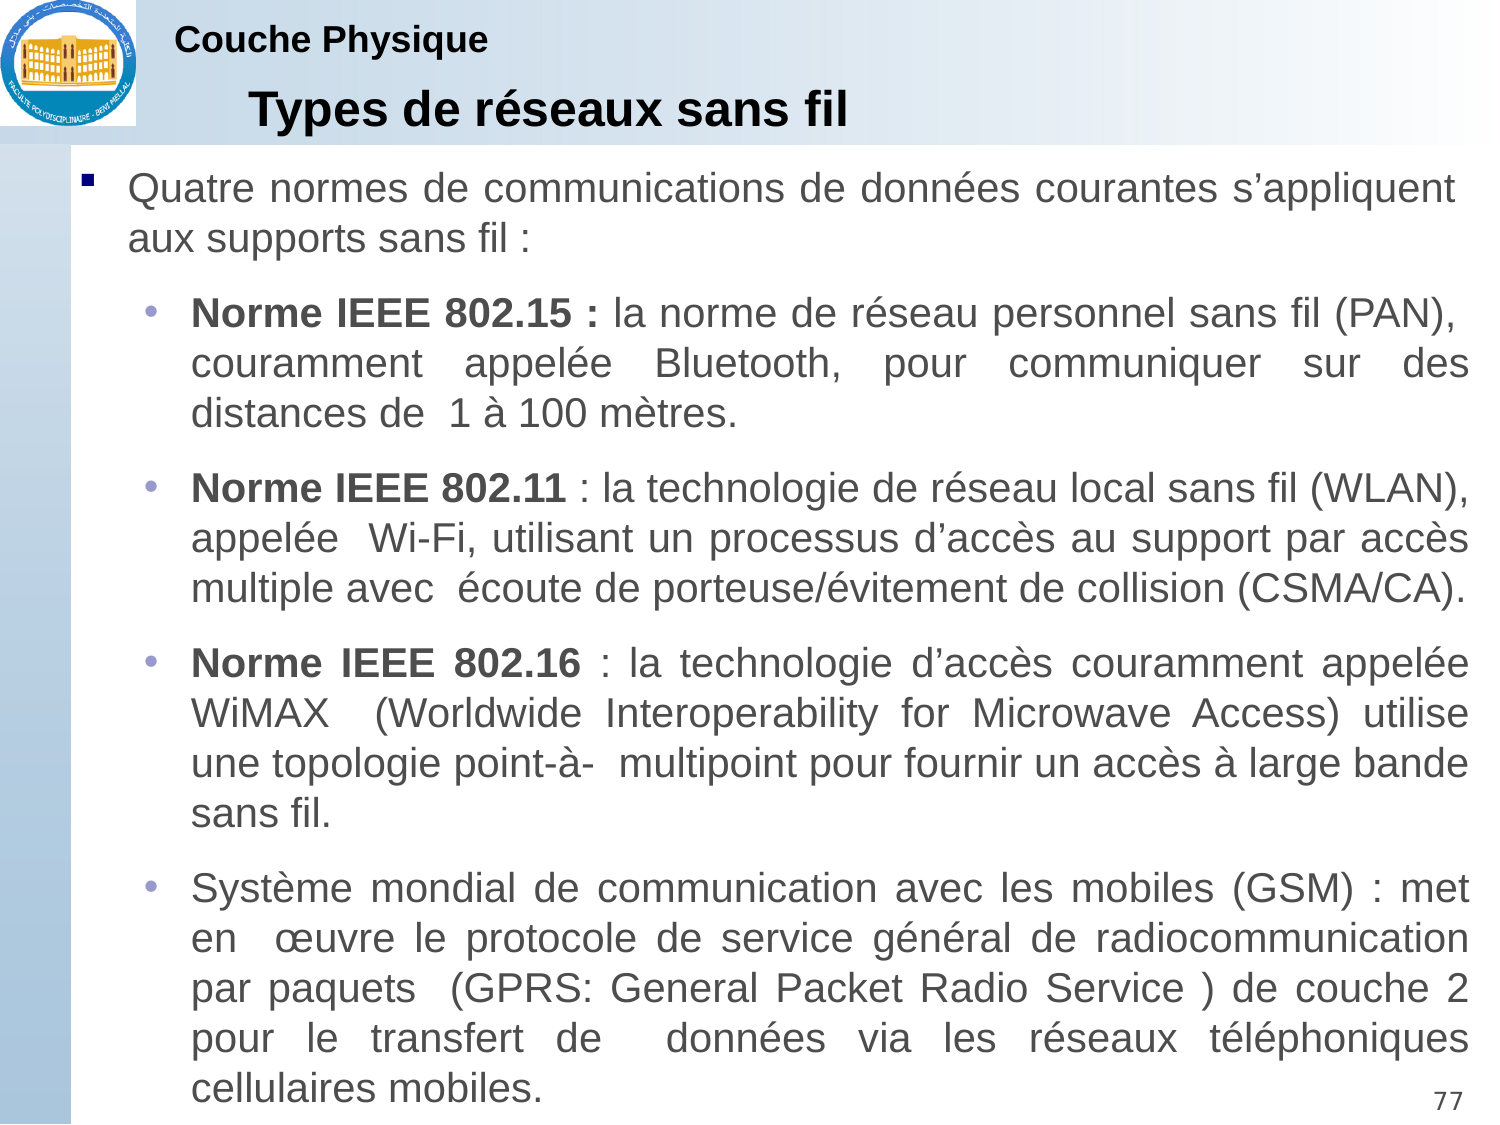

Types de réseaux sans fil
Quatre normes de communications de données courantes s’appliquent  aux supports sans fil :
Norme IEEE 802.15 : la norme de réseau personnel sans fil (PAN),  couramment appelée Bluetooth, pour communiquer sur des distances de  1 à 100 mètres.
Norme IEEE 802.11 : la technologie de réseau local sans fil (WLAN), appelée  Wi-Fi, utilisant un processus d’accès au support par accès multiple avec  écoute de porteuse/évitement de collision (CSMA/CA).
Norme IEEE 802.16 : la technologie d’accès couramment appelée WiMAX  (Worldwide Interoperability for Microwave Access) utilise une topologie point-à-  multipoint pour fournir un accès à large bande sans fil.
Système mondial de communication avec les mobiles (GSM) : met en  œuvre le protocole de service général de radiocommunication par paquets  (GPRS: General Packet Radio Service ) de couche 2 pour le transfert de  données via les réseaux téléphoniques cellulaires mobiles.